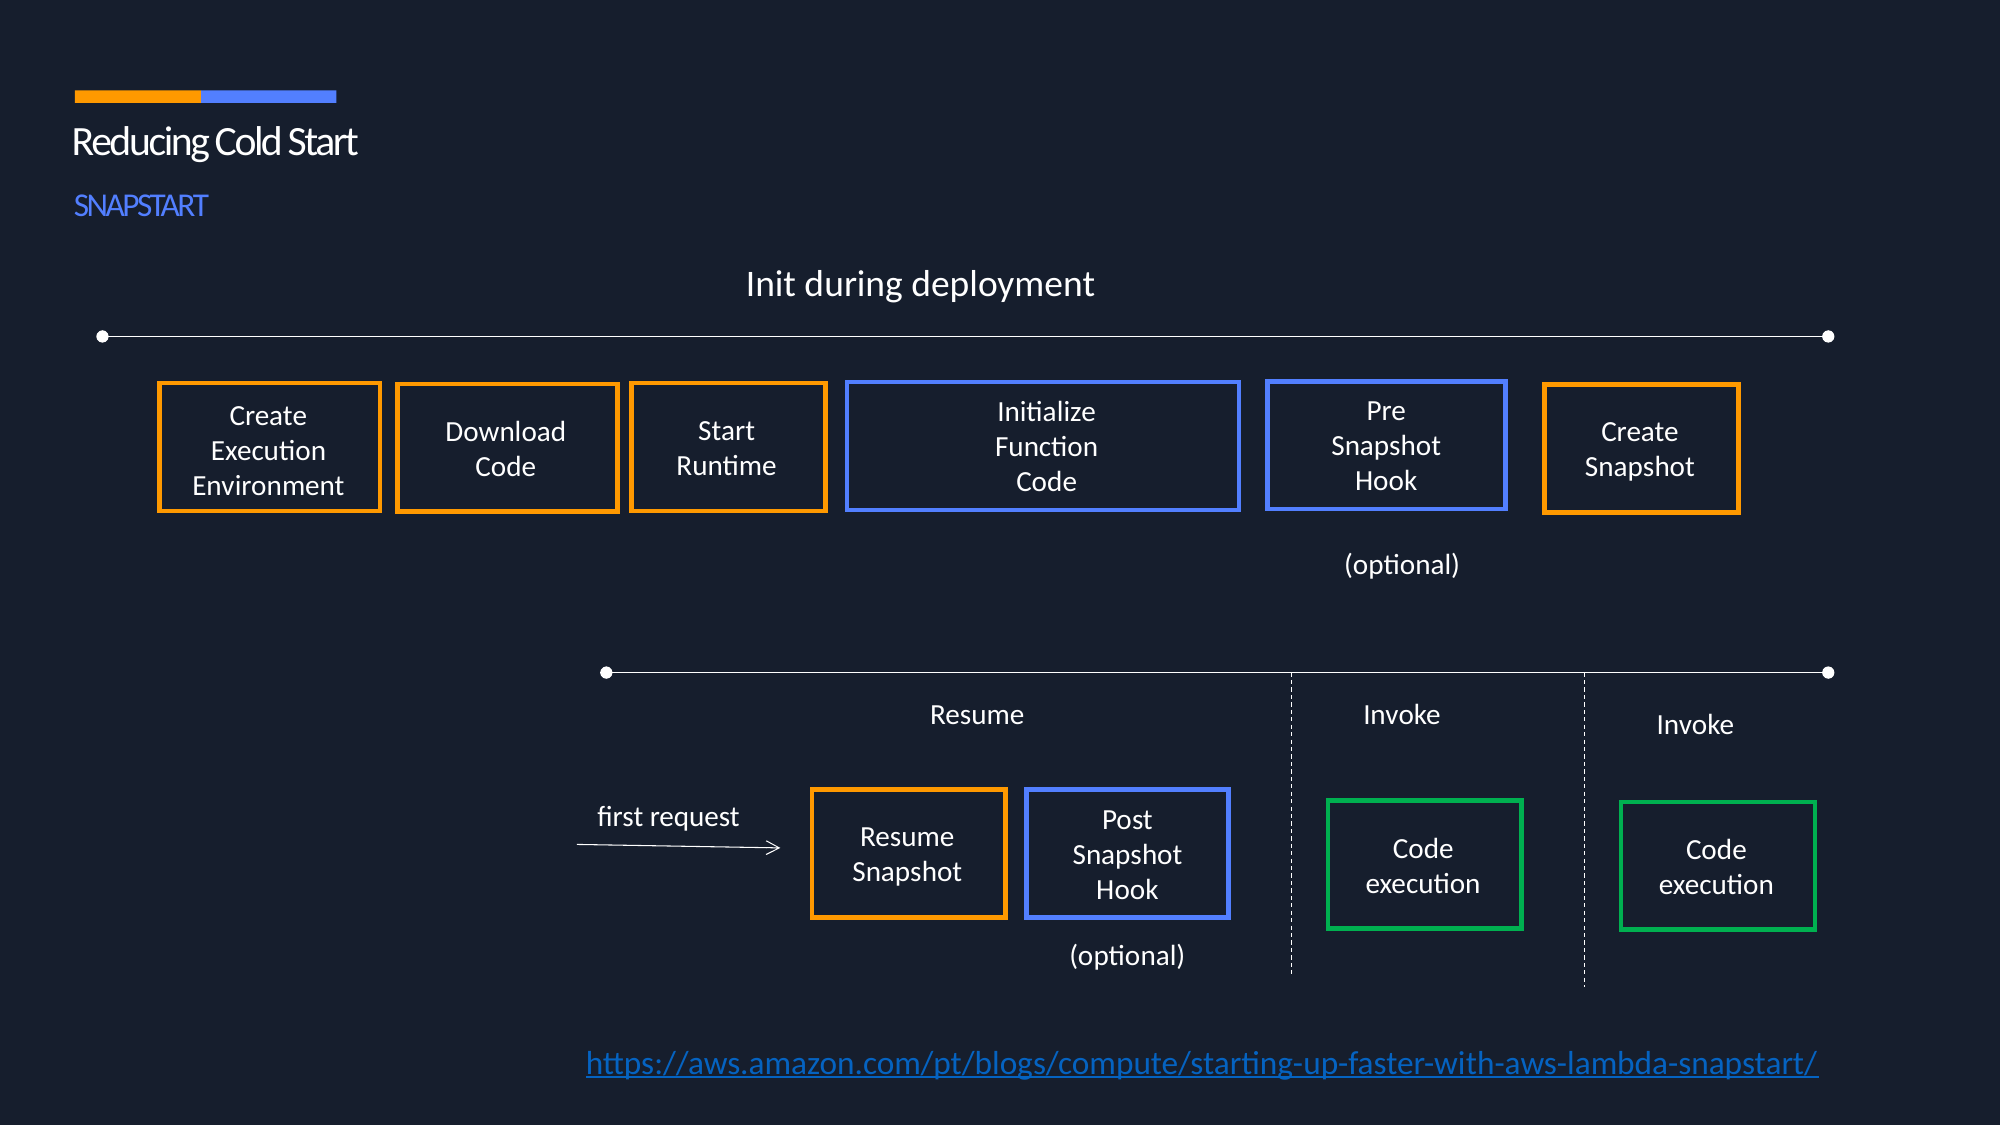

Reducing Cold Start
SNAPSTART
Init during deployment

Pre
Snapshot
Hook

Initialize
Function
Code
Create
Execution
Environment
Start
Runtime
Download
Code
Create
Snapshot
(optional)
Resume
Invoke
Invoke

first request
Post
Snapshot
Hook

Resume
Snapshot
Code
execution
Code
execution
(optional)
https://aws.amazon.com/pt/blogs/compute/starting-up-faster-with-aws-lambda-snapstart/